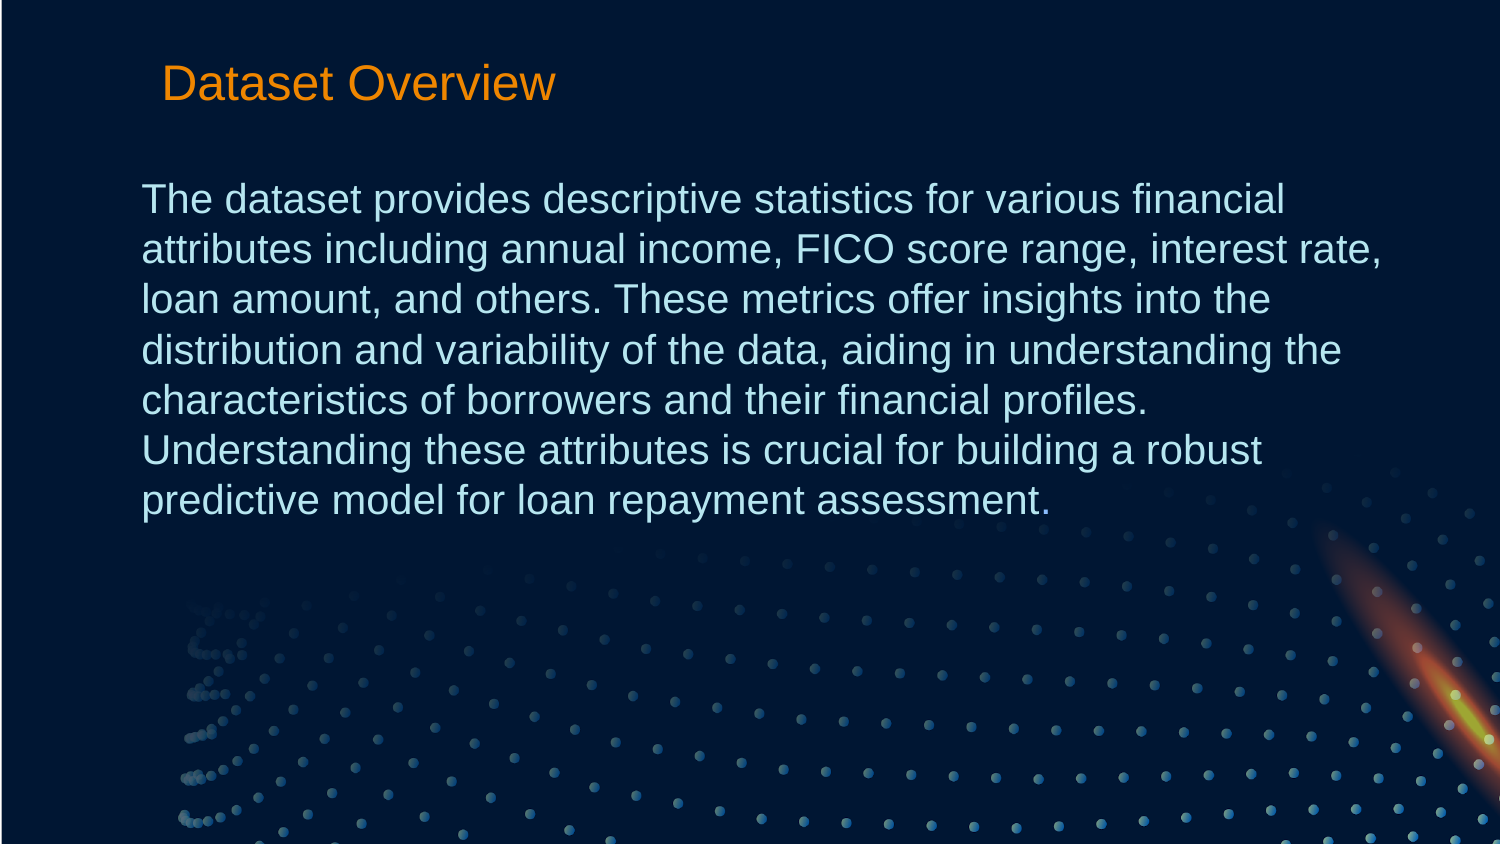

Dataset Overview
# The dataset provides descriptive statistics for various financial attributes including annual income, FICO score range, interest rate, loan amount, and others. These metrics offer insights into the distribution and variability of the data, aiding in understanding the characteristics of borrowers and their financial profiles. Understanding these attributes is crucial for building a robust predictive model for loan repayment assessment.